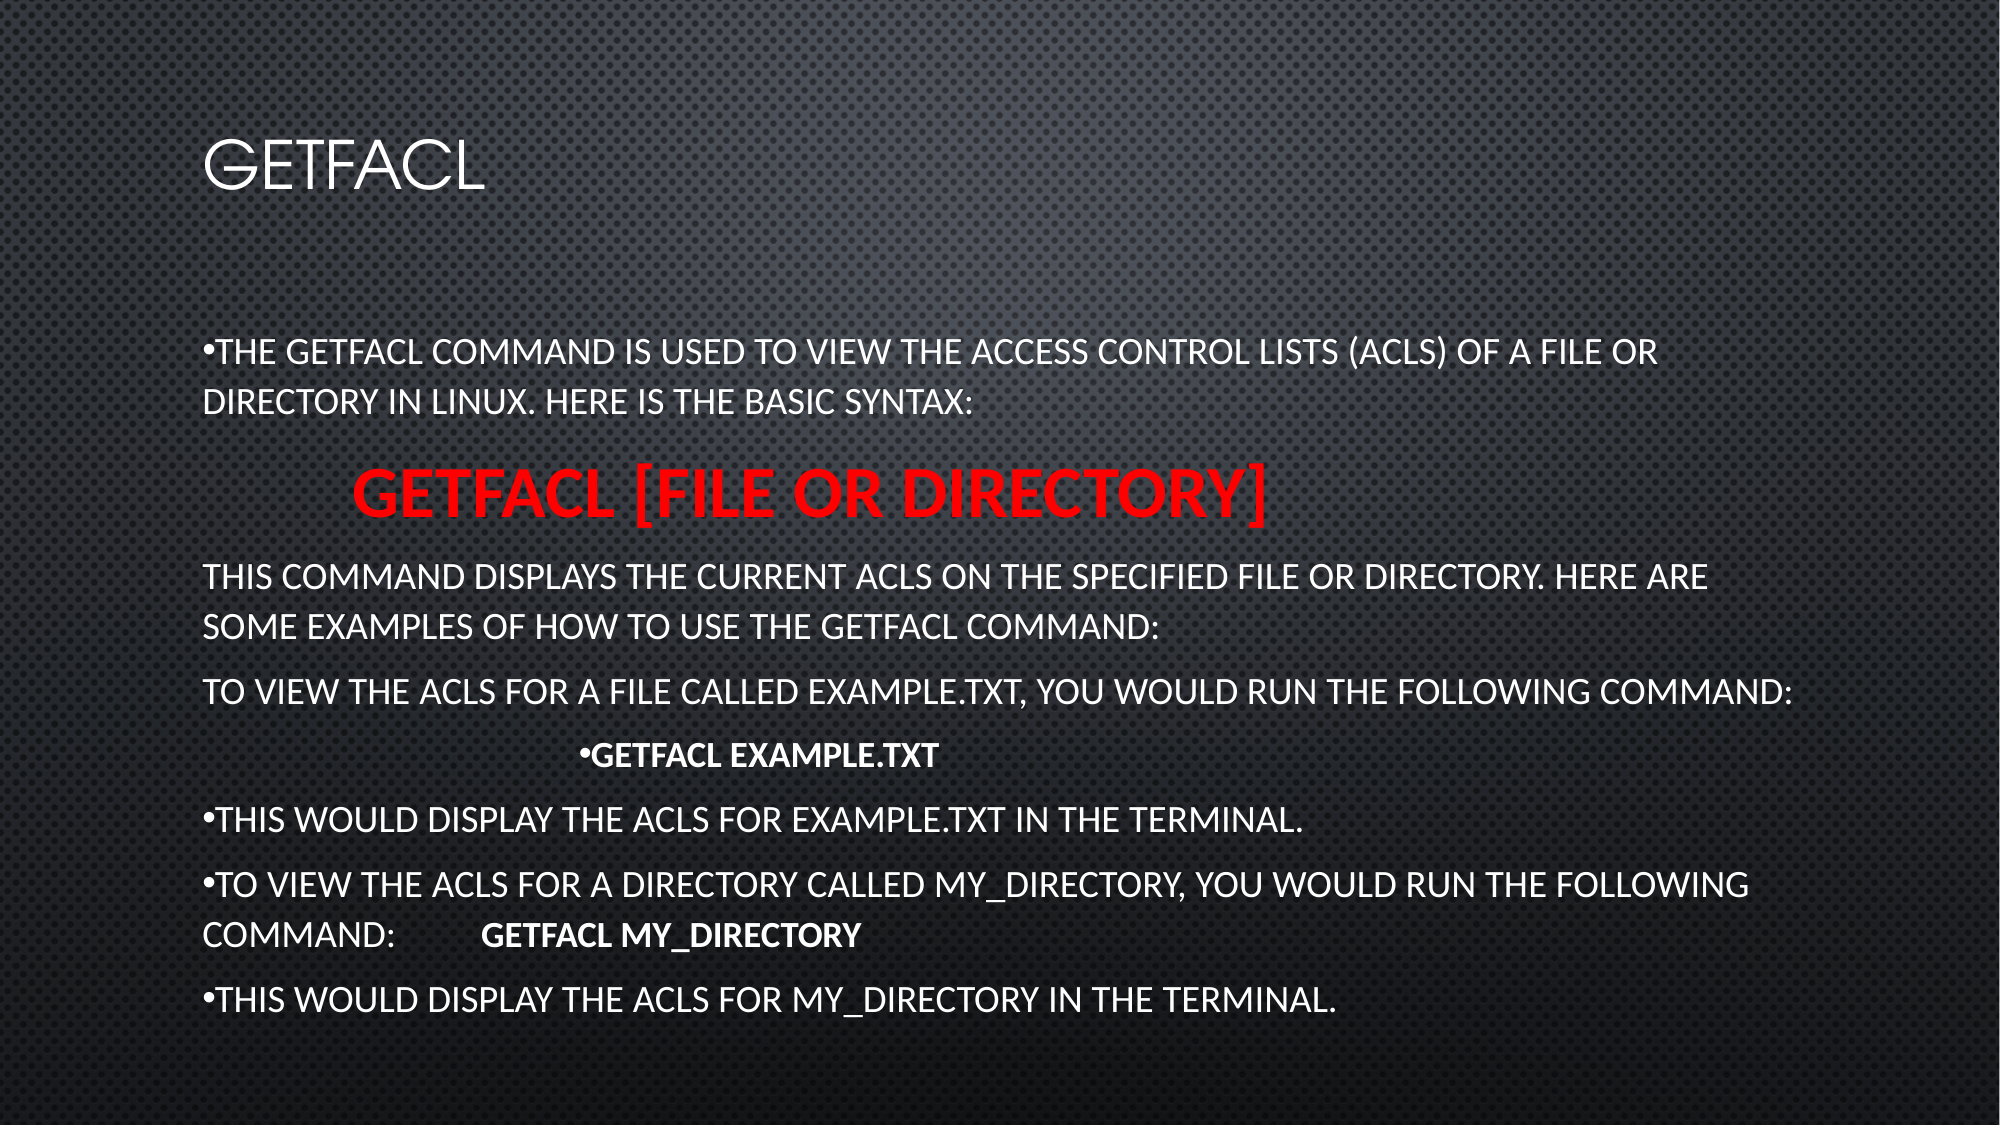

# GETFACL

The getfacl command is used to view the Access Control Lists (ACLs) of a file or directory in Linux. Here is the basic syntax:
			getfacl [file or directory]
This command displays the current ACLs on the specified file or directory. Here are some examples of how to use the getfacl command:
To view the ACLs for a file called example.txt, you would run the following command:
getfacl example.txt
This would display the ACLs for example.txt in the terminal.
To view the ACLs for a directory called my_directory, you would run the following command:						getfacl my_directory
This would display the ACLs for my_directory in the terminal.